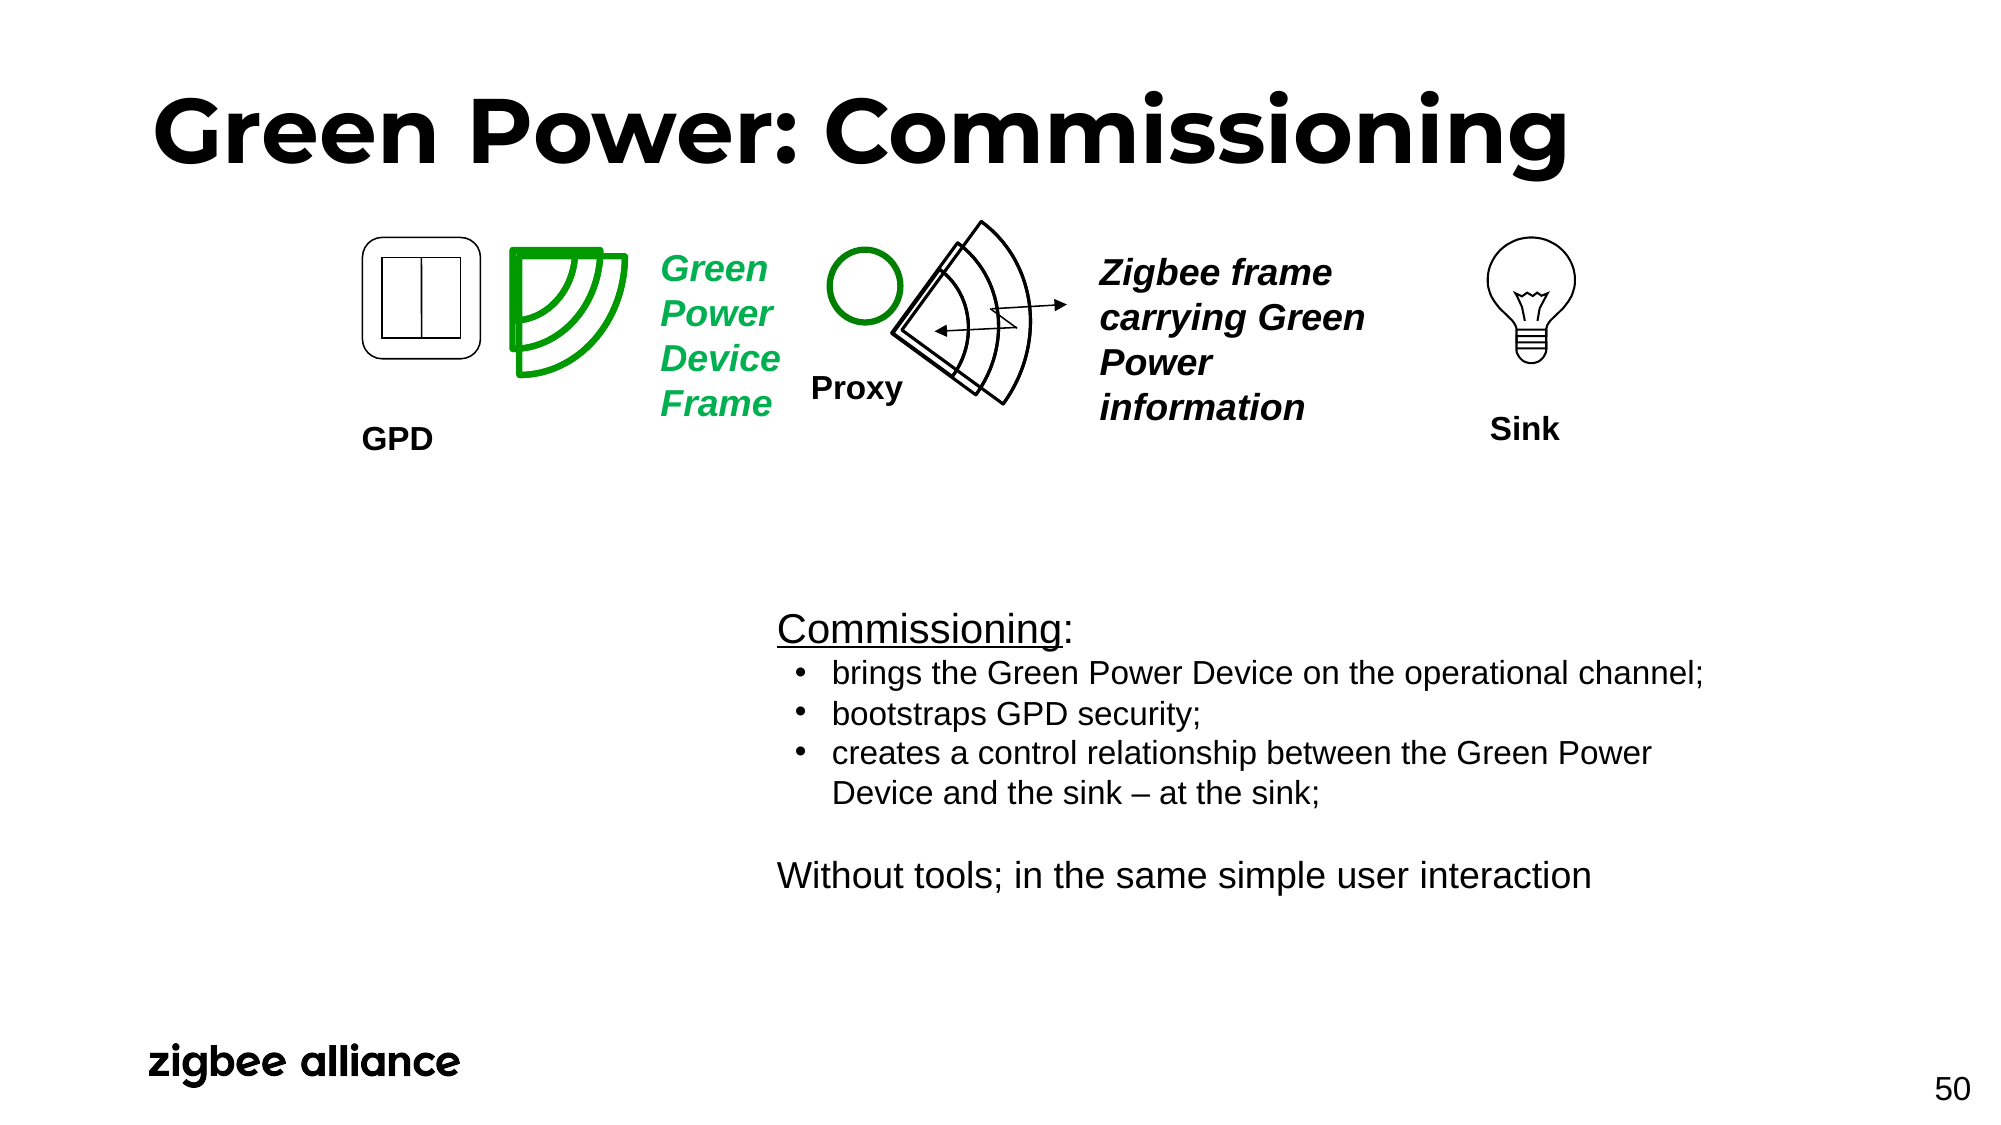

Green Power: Commissioning

Green Power Device Frame

Zigbee frame carrying Green Power information

Proxy
Sink
GPD
Commissioning:
brings the Green Power Device on the operational channel;
bootstraps GPD security;
creates a control relationship between the Green Power Device and the sink – at the sink;

Without tools; in the same simple user interaction